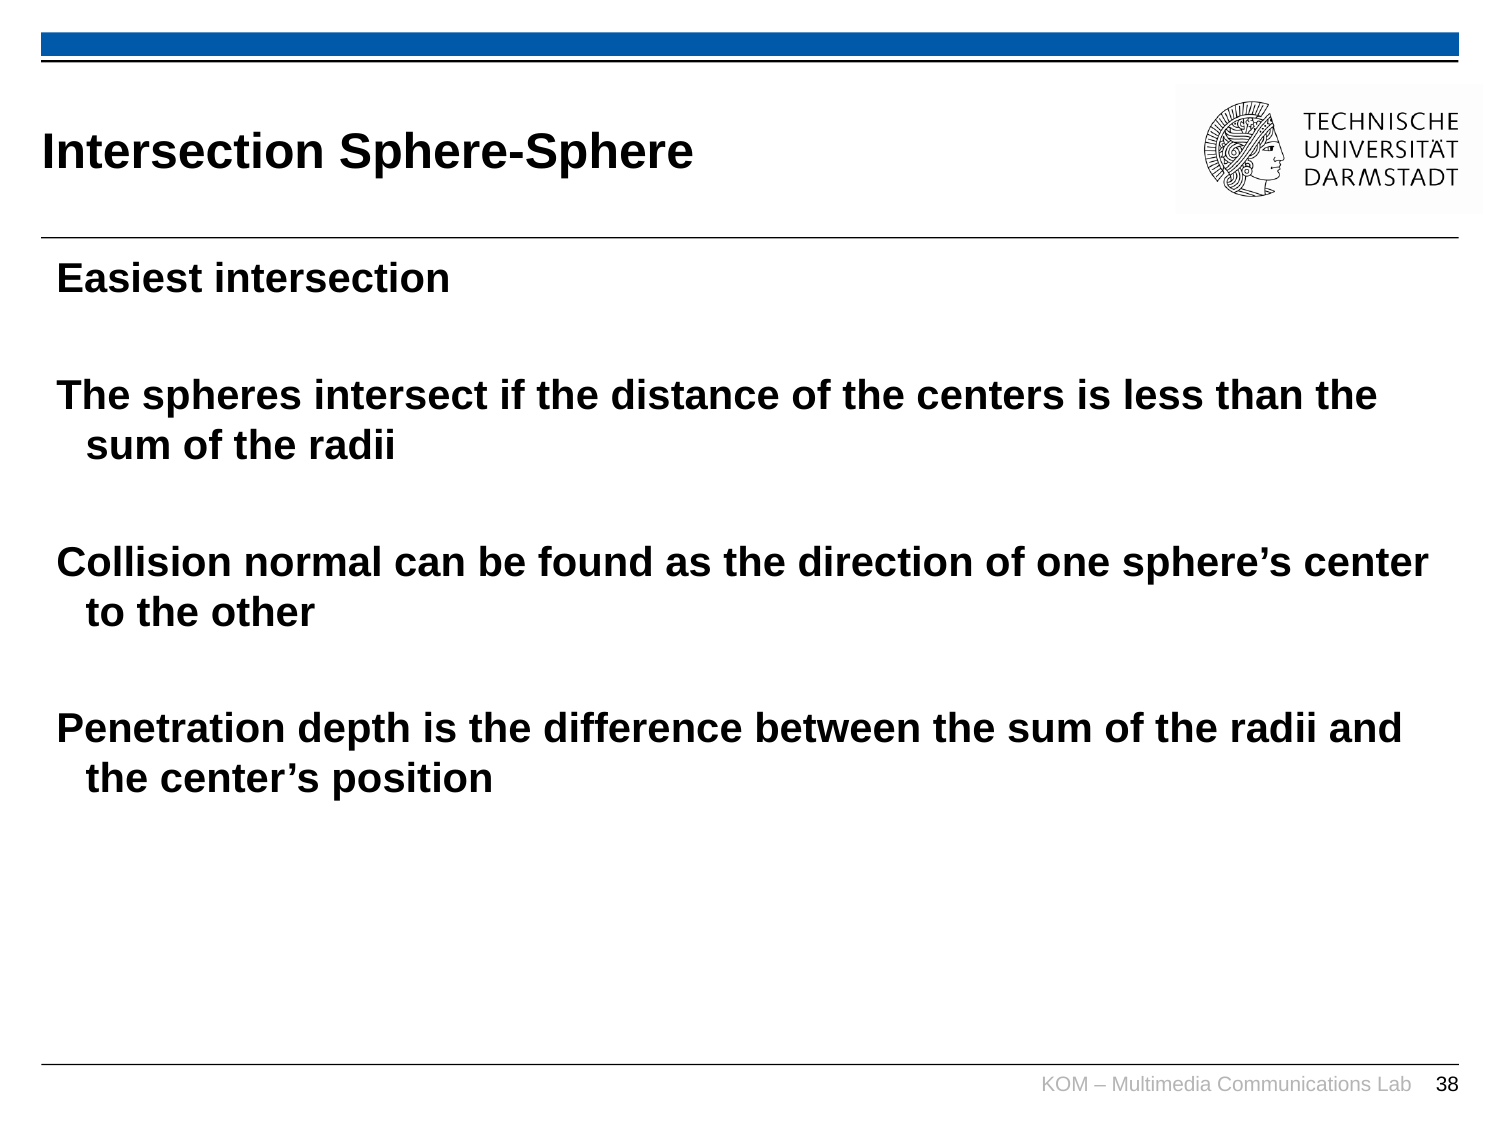

# Intersection Sphere-Sphere
Easiest intersection

The spheres intersect if the distance of the centers is less than the sum of the radii

Collision normal can be found as the direction of one sphere’s center to the other

Penetration depth is the difference between the sum of the radii and the center’s position